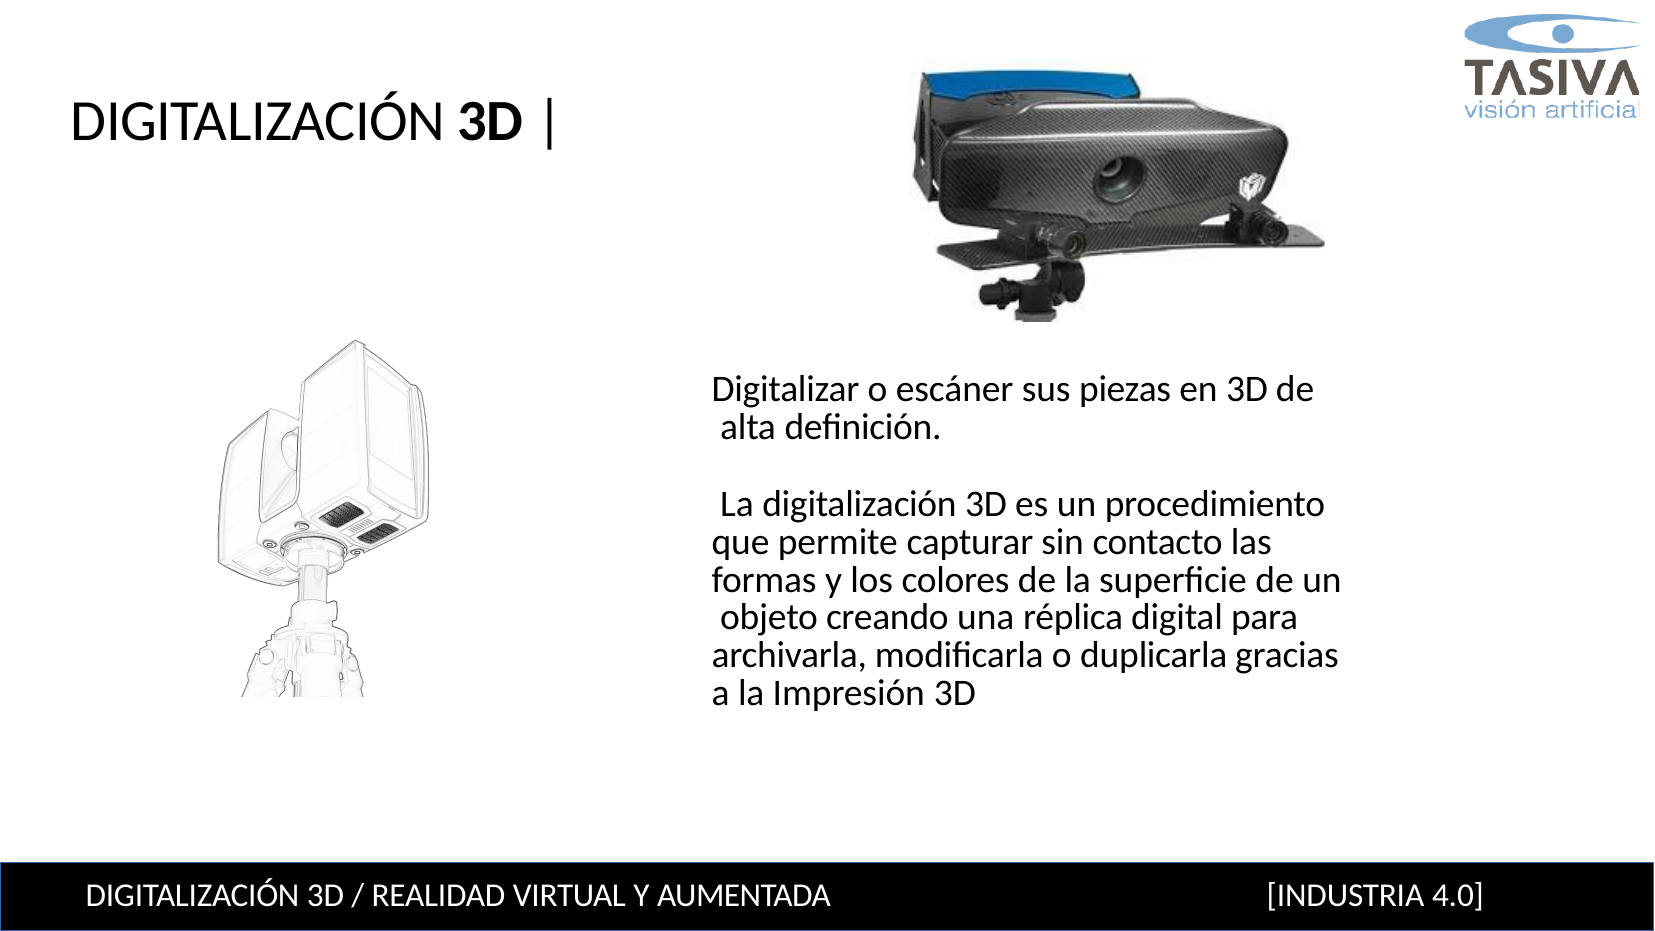

# DIGITALIZACIÓN 3D |

Digitalizar o escáner sus piezas en 3D de  alta definición.

La digitalización 3D es un procedimiento  que permite capturar sin contacto las  formas y los colores de la superficie de un  objeto creando una réplica digital para  archivarla, modificarla o duplicarla gracias  a la Impresión 3D
DIGITALIZACIÓN 3D / REALIDAD VIRTUAL Y AUMENTADA
[INDUSTRIA 4.0]